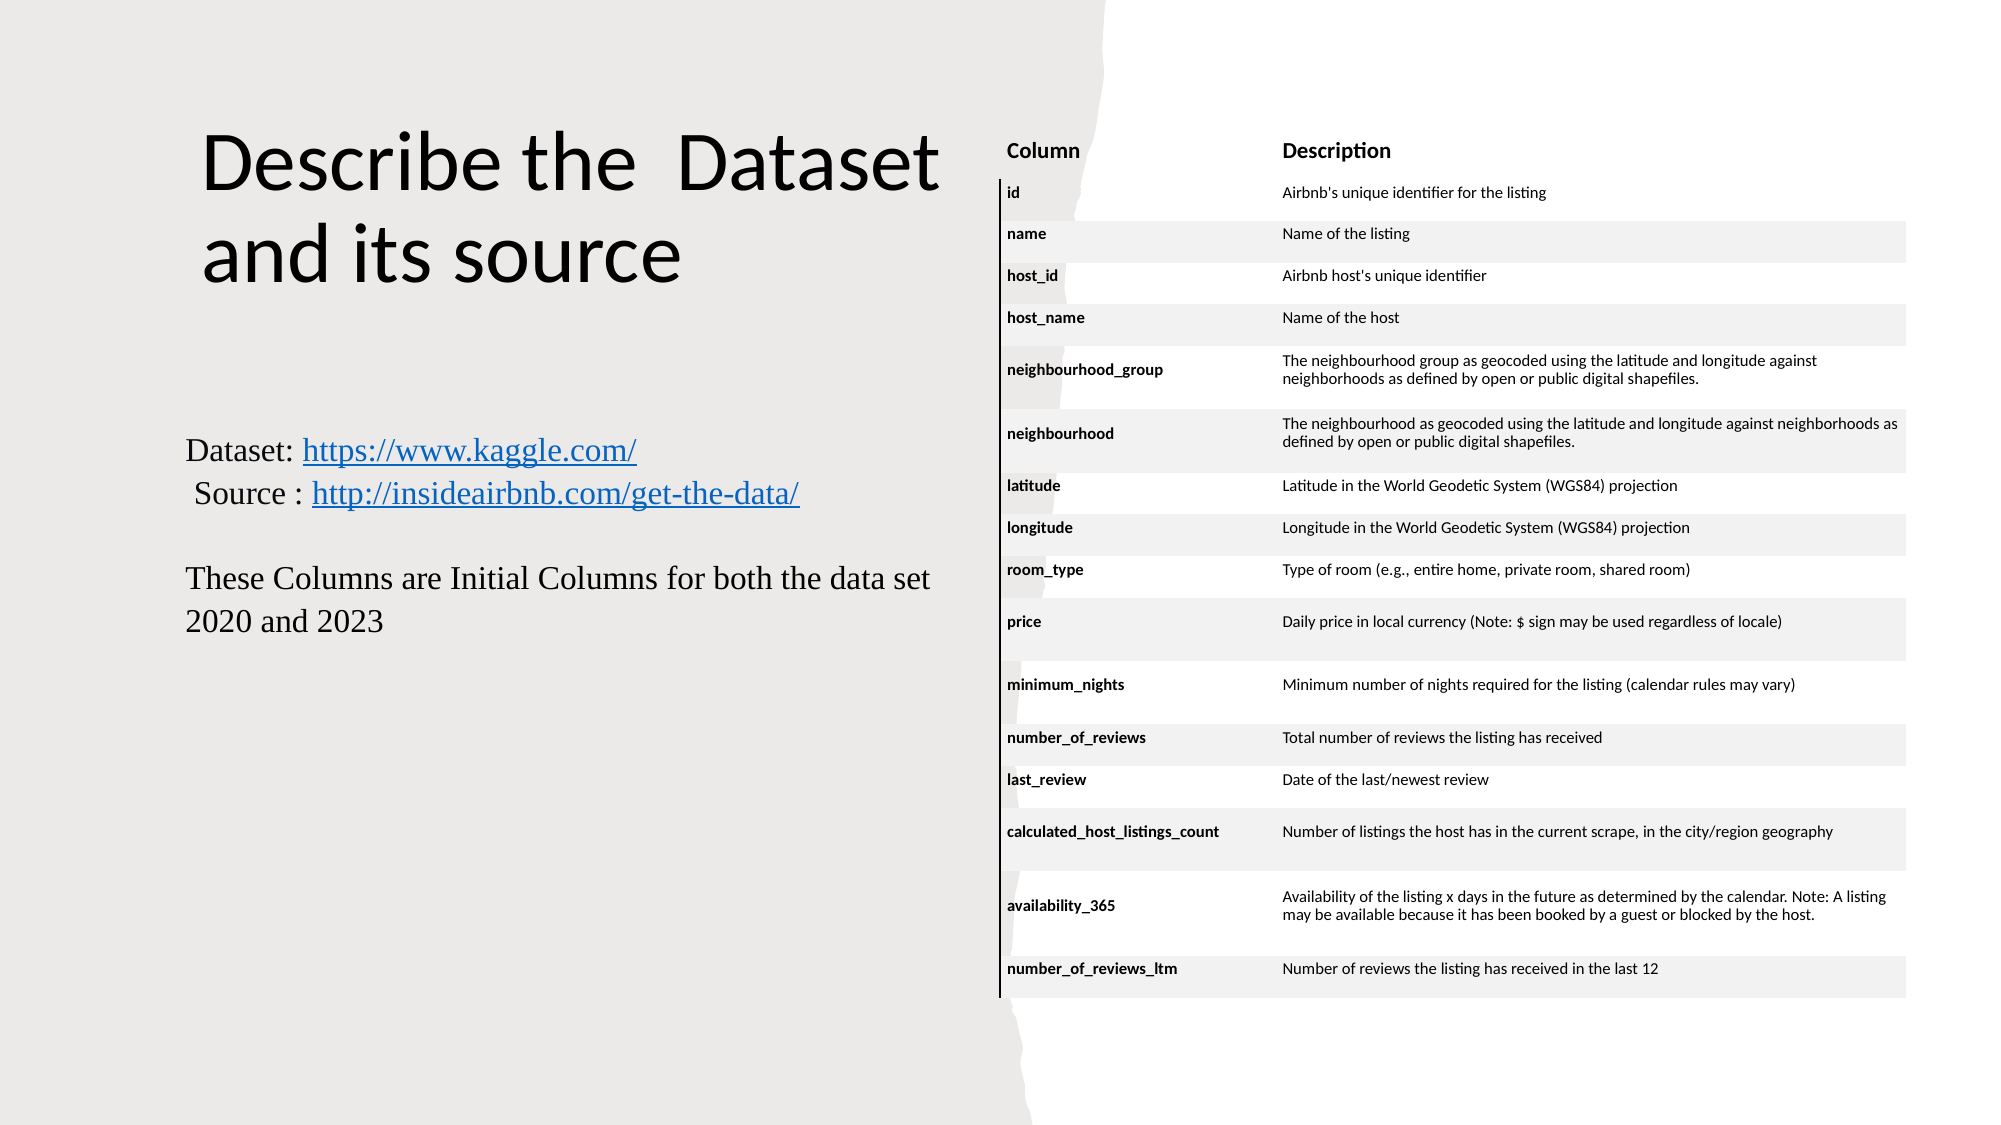

Describe the  Dataset and its source
| Column | Description |
| --- | --- |
| id | Airbnb's unique identifier for the listing |
| name | Name of the listing |
| host\_id | Airbnb host's unique identifier |
| host\_name | Name of the host |
| neighbourhood\_group | The neighbourhood group as geocoded using the latitude and longitude against neighborhoods as defined by open or public digital shapefiles. |
| neighbourhood | The neighbourhood as geocoded using the latitude and longitude against neighborhoods as defined by open or public digital shapefiles. |
| latitude | Latitude in the World Geodetic System (WGS84) projection |
| longitude | Longitude in the World Geodetic System (WGS84) projection |
| room\_type | Type of room (e.g., entire home, private room, shared room) |
| price | Daily price in local currency (Note: $ sign may be used regardless of locale) |
| minimum\_nights | Minimum number of nights required for the listing (calendar rules may vary) |
| number\_of\_reviews | Total number of reviews the listing has received |
| last\_review | Date of the last/newest review |
| calculated\_host\_listings\_count | Number of listings the host has in the current scrape, in the city/region geography |
| availability\_365 | Availability of the listing x days in the future as determined by the calendar. Note: A listing may be available because it has been booked by a guest or blocked by the host. |
| number\_of\_reviews\_ltm | Number of reviews the listing has received in the last 12 |

Dataset: https://www.kaggle.com/
 Source : http://insideairbnb.com/get-the-data/

These Columns are Initial Columns for both the data set 2020 and 2023